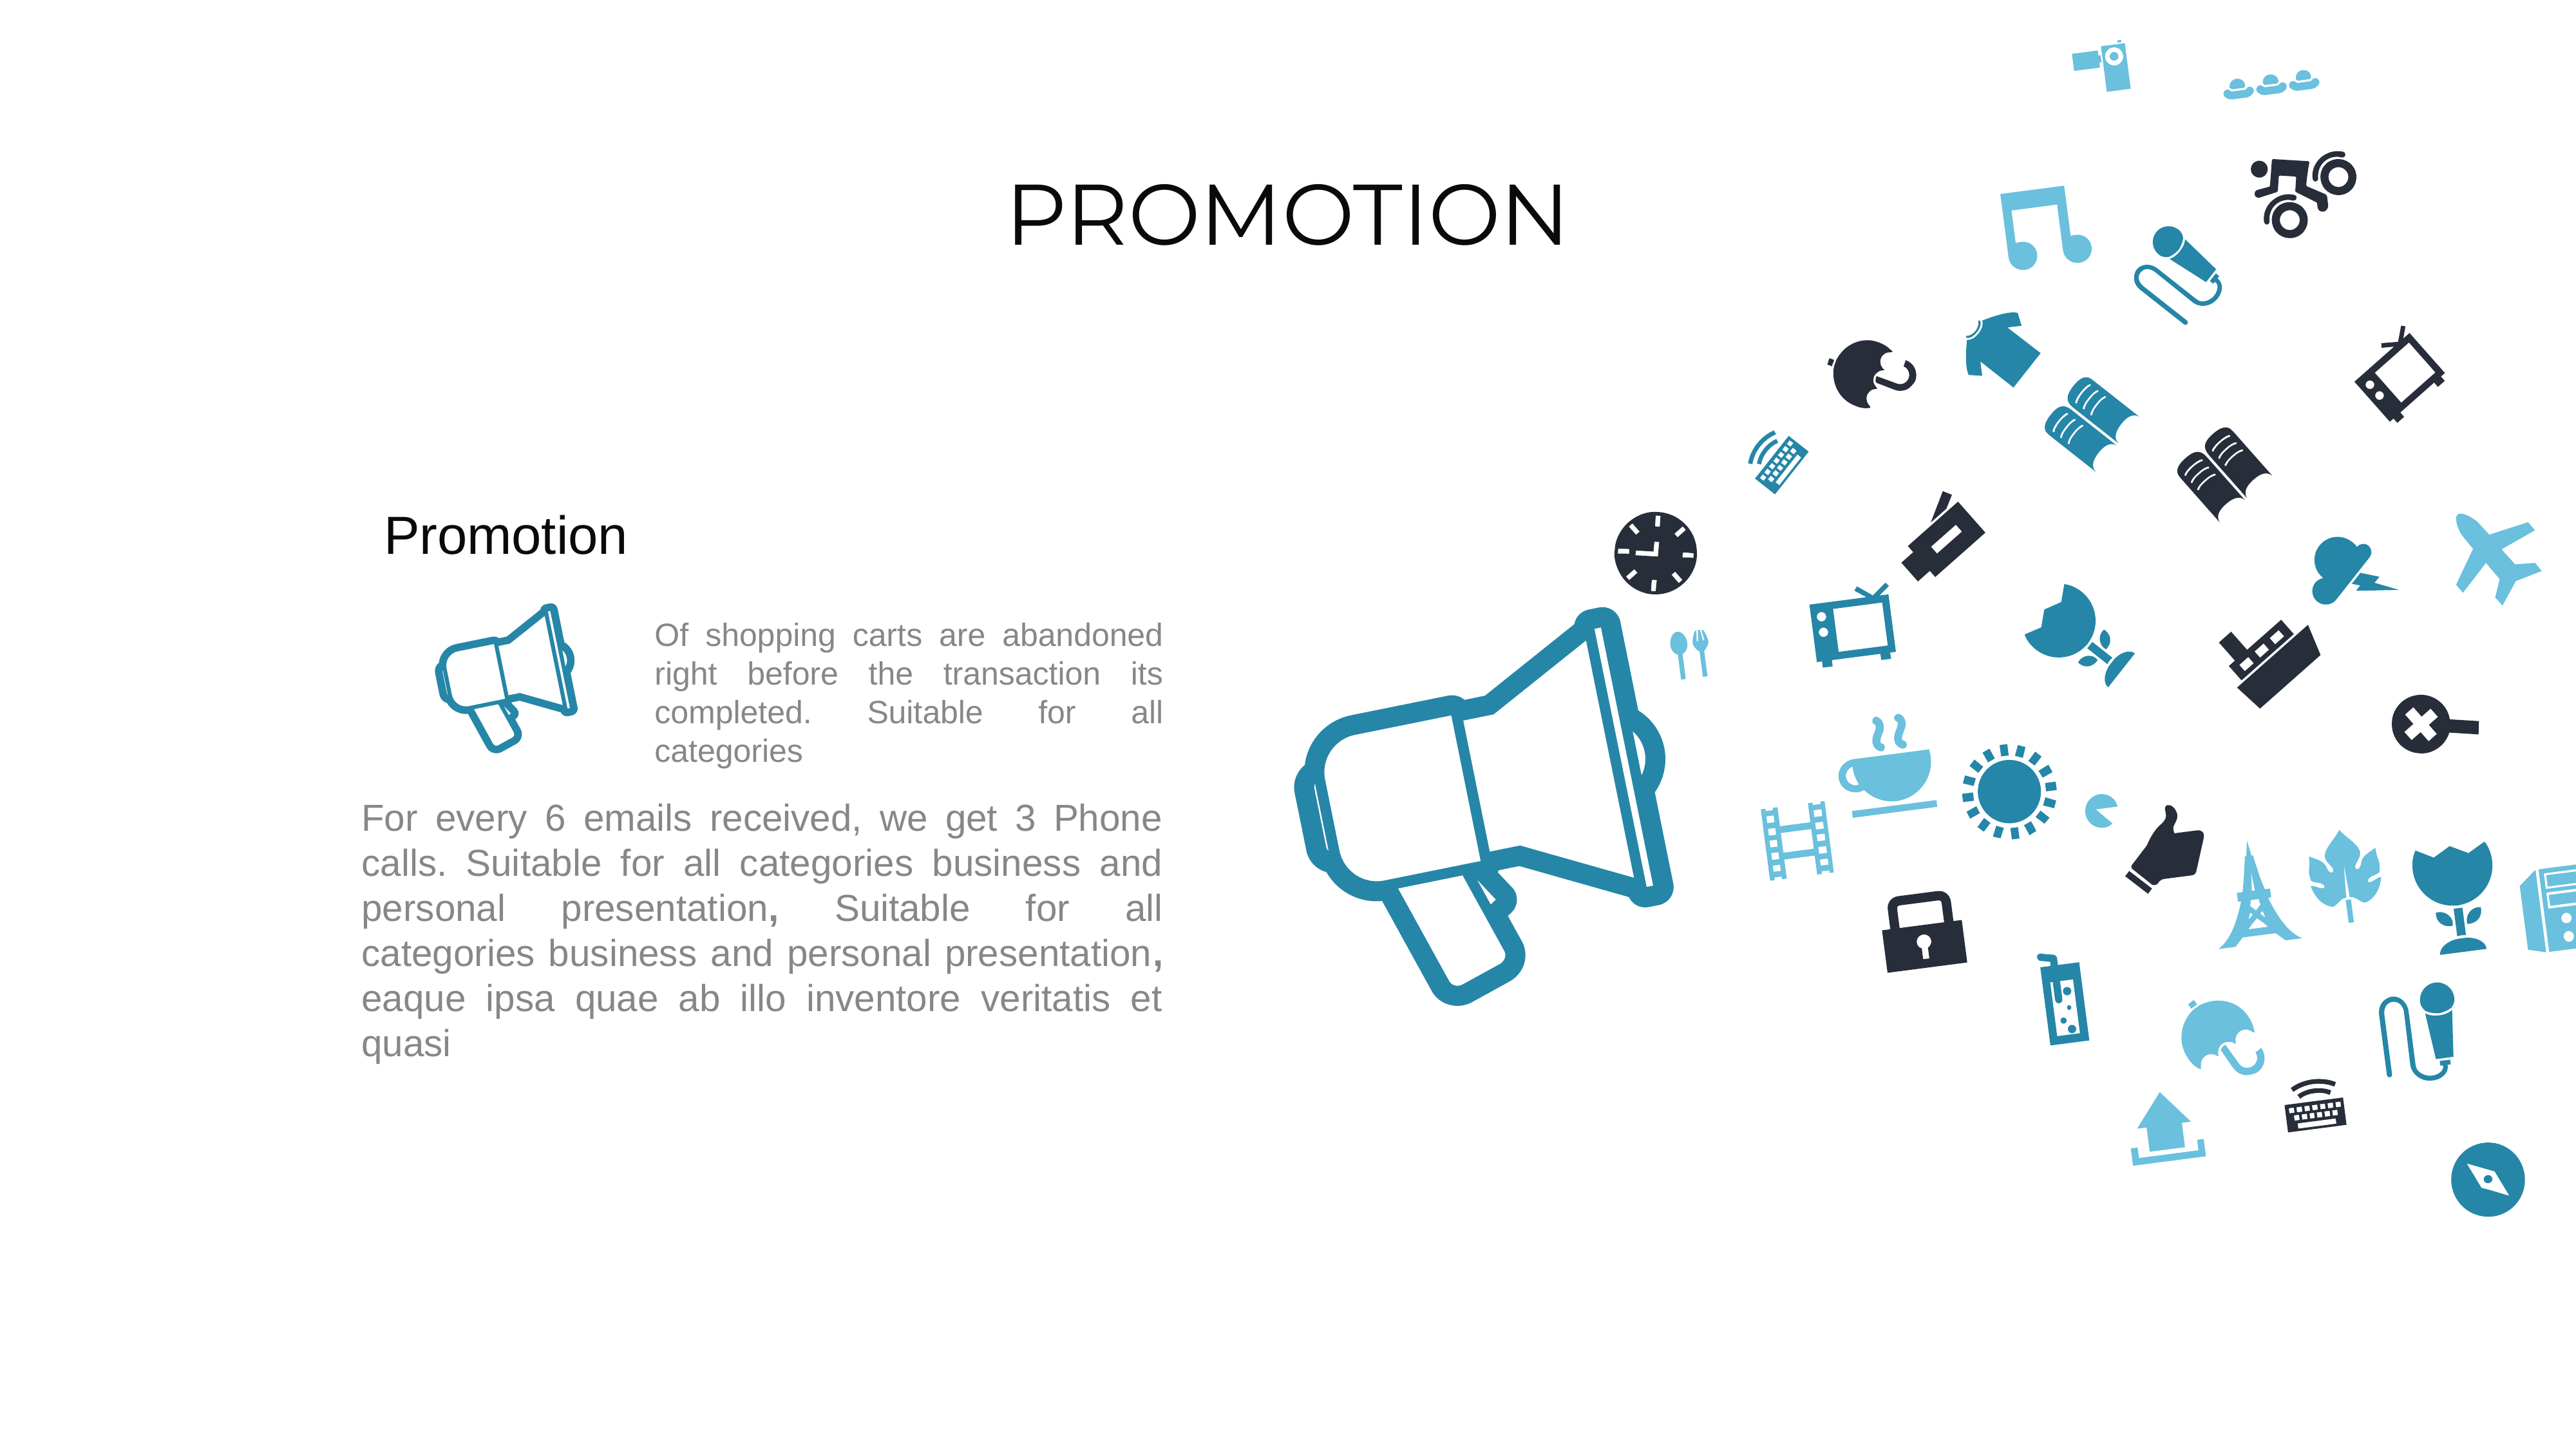

163

# PROMOTION

Promotion

Of shopping carts are abandoned right before the transaction its completed. Suitable for all categories

For every 6 emails received, we get 3 Phone calls. Suitable for all categories business and personal presentation, Suitable for all categories business and personal presentation, eaque ipsa quae ab illo inventore veritatis et quasi